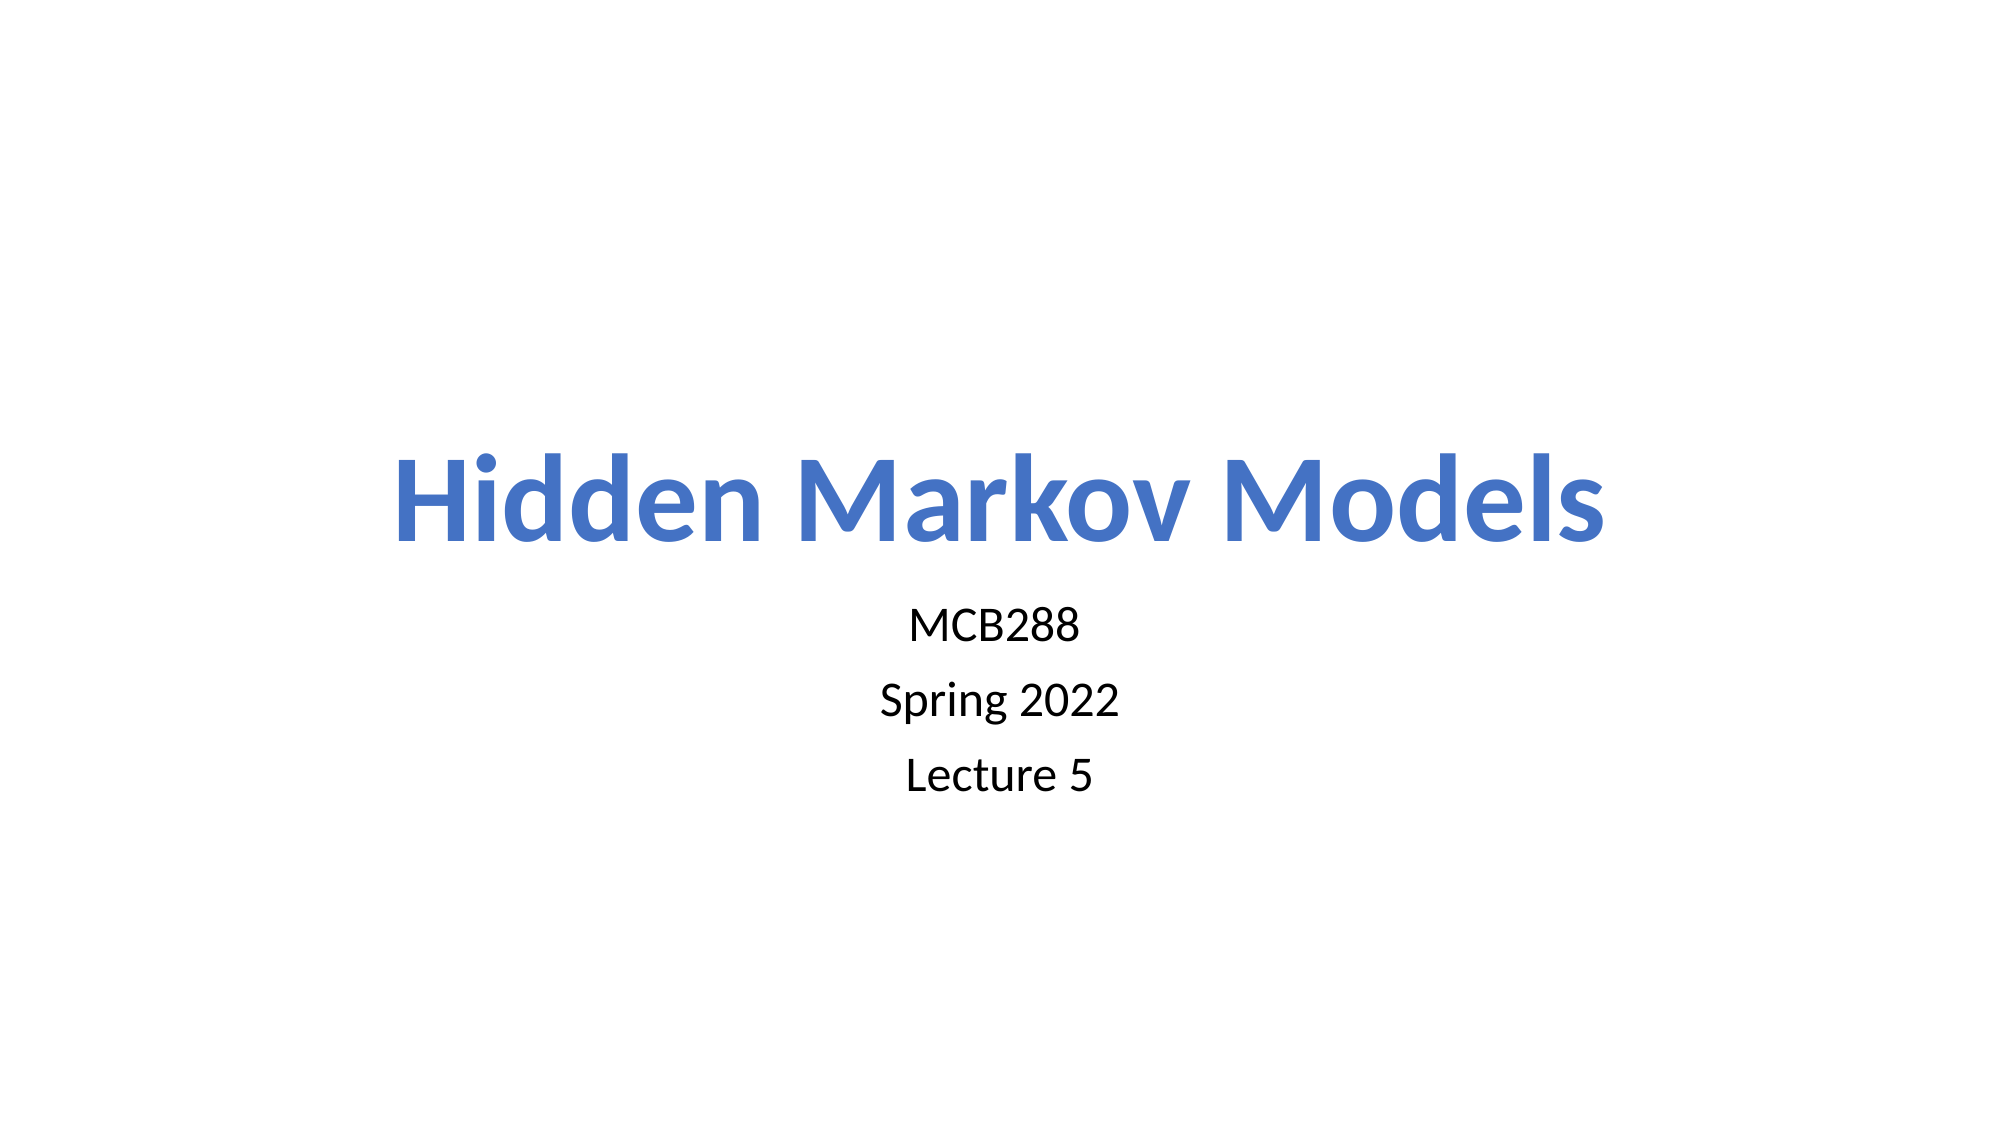

# Hidden Markov Models
MCB288
Spring 2022
Lecture 5